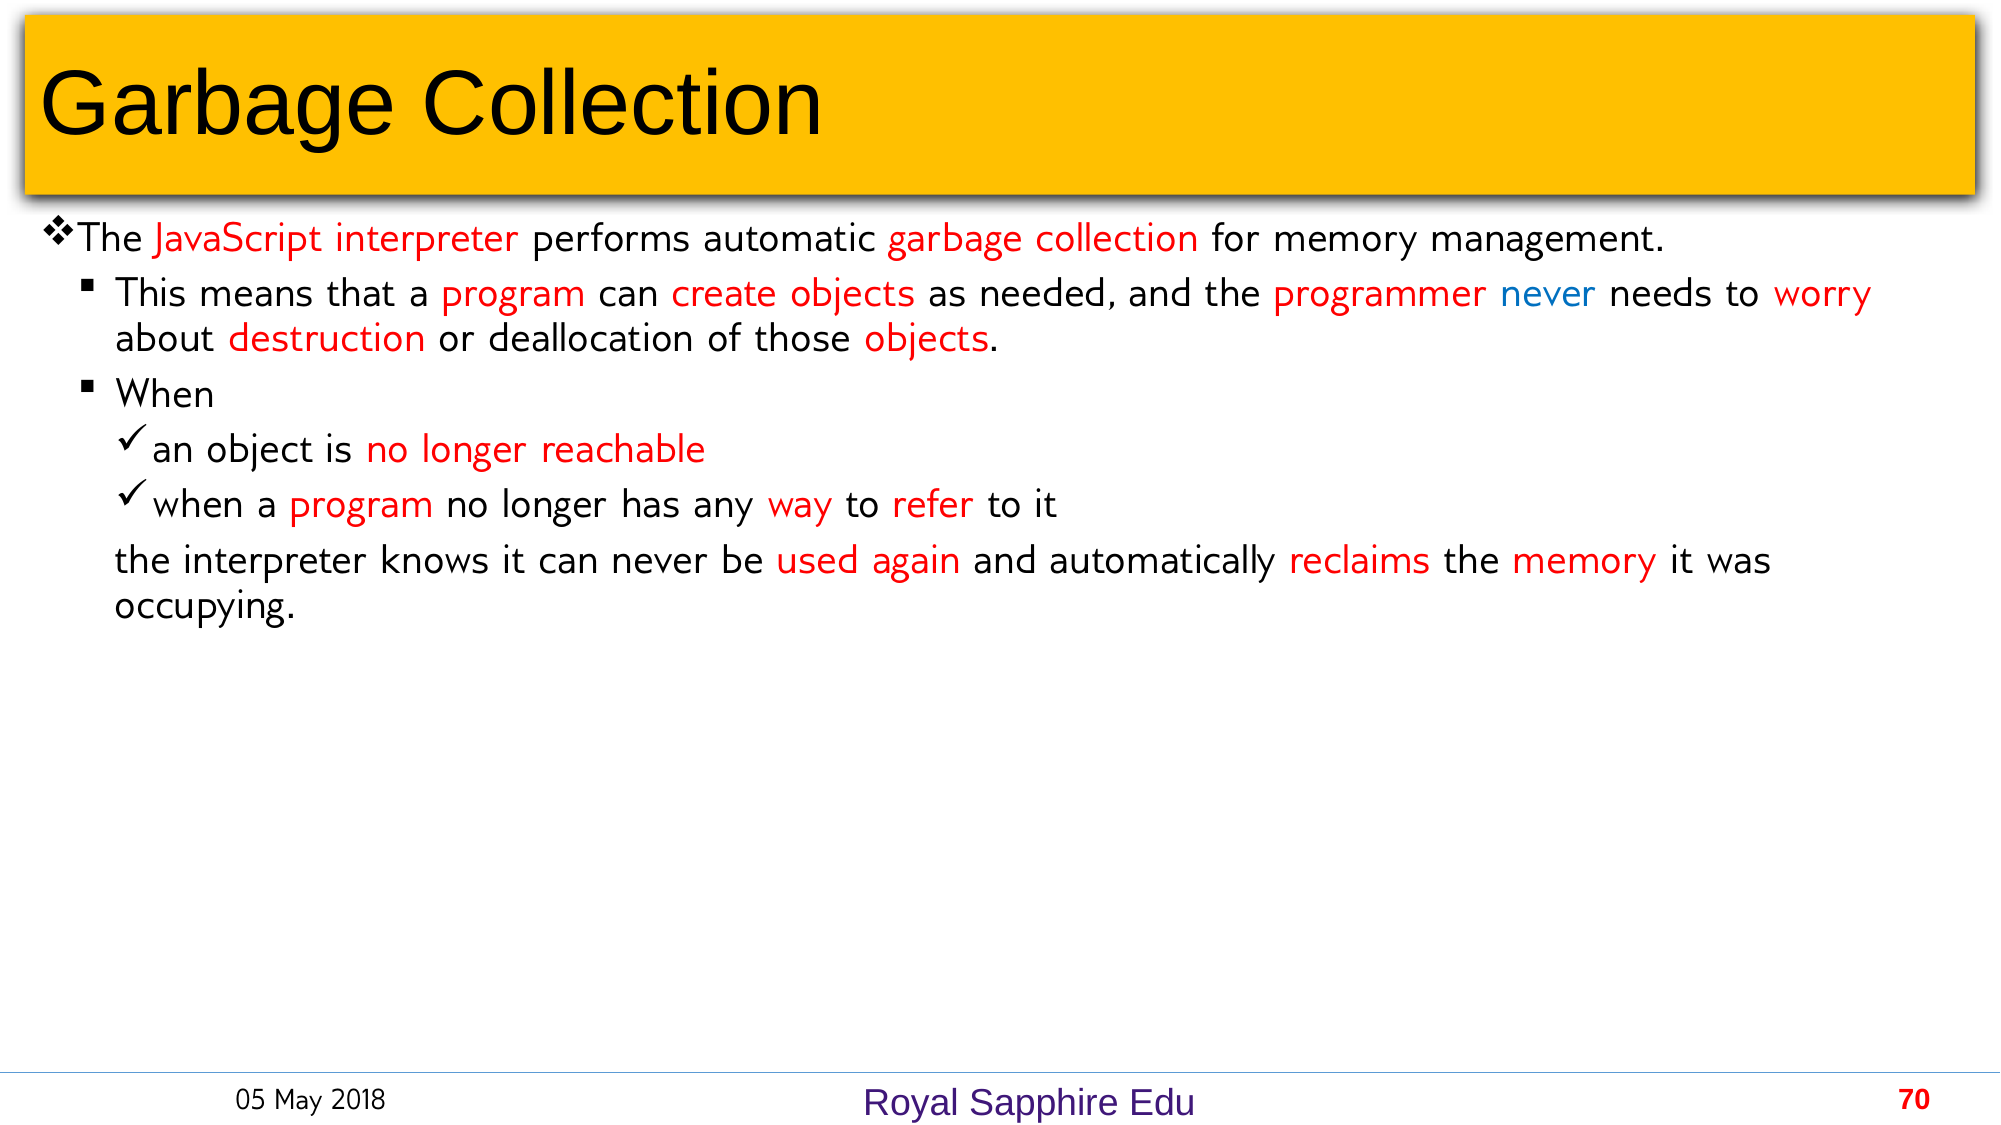

# Garbage Collection
The JavaScript interpreter performs automatic garbage collection for memory management.
This means that a program can create objects as needed, and the programmer never needs to worry about destruction or deallocation of those objects.
When
an object is no longer reachable
when a program no longer has any way to refer to it
the interpreter knows it can never be used again and automatically reclaims the memory it was occupying.
05 May 2018
70